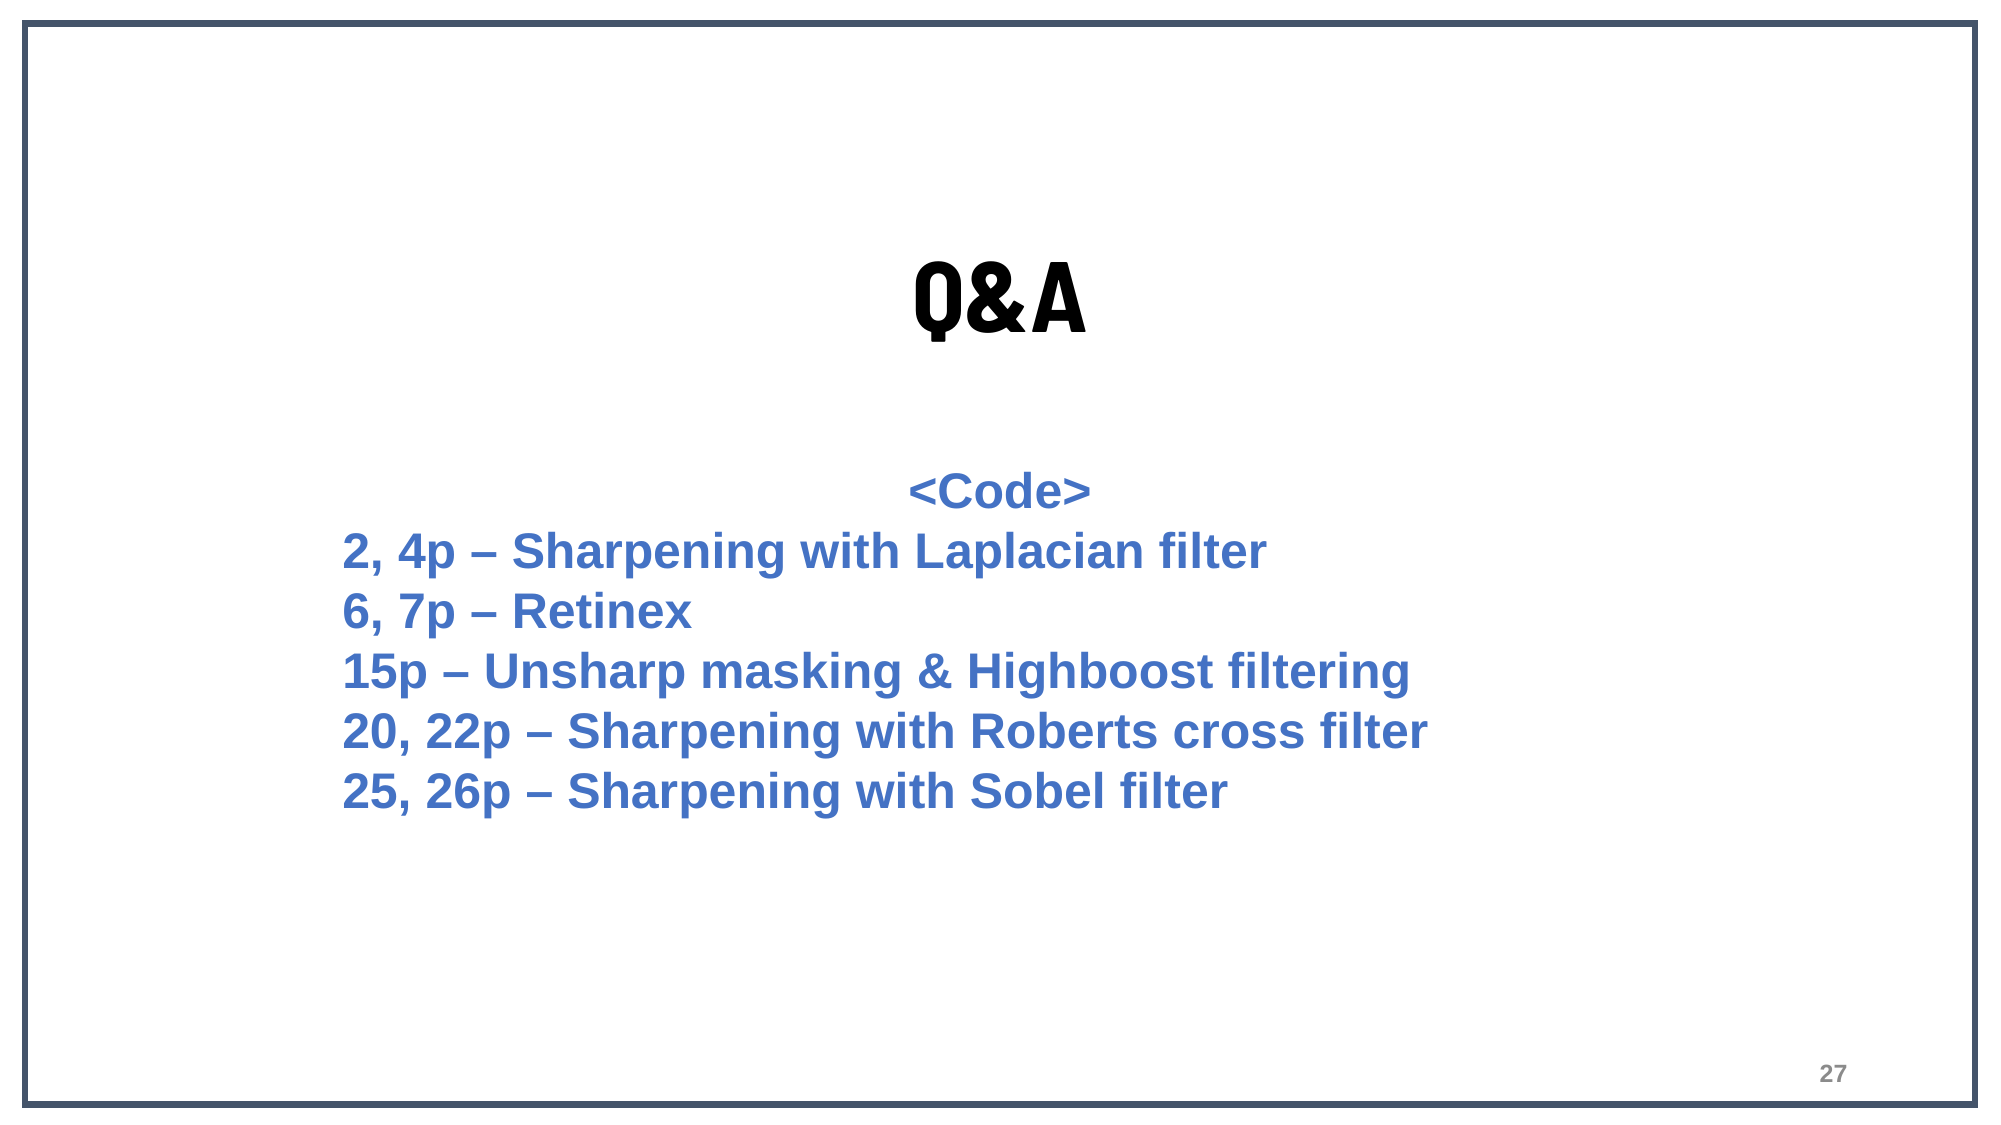

Q&A
<Code>
2, 4p – Sharpening with Laplacian filter
6, 7p – Retinex
15p – Unsharp masking & Highboost filtering
20, 22p – Sharpening with Roberts cross filter
25, 26p – Sharpening with Sobel filter
27